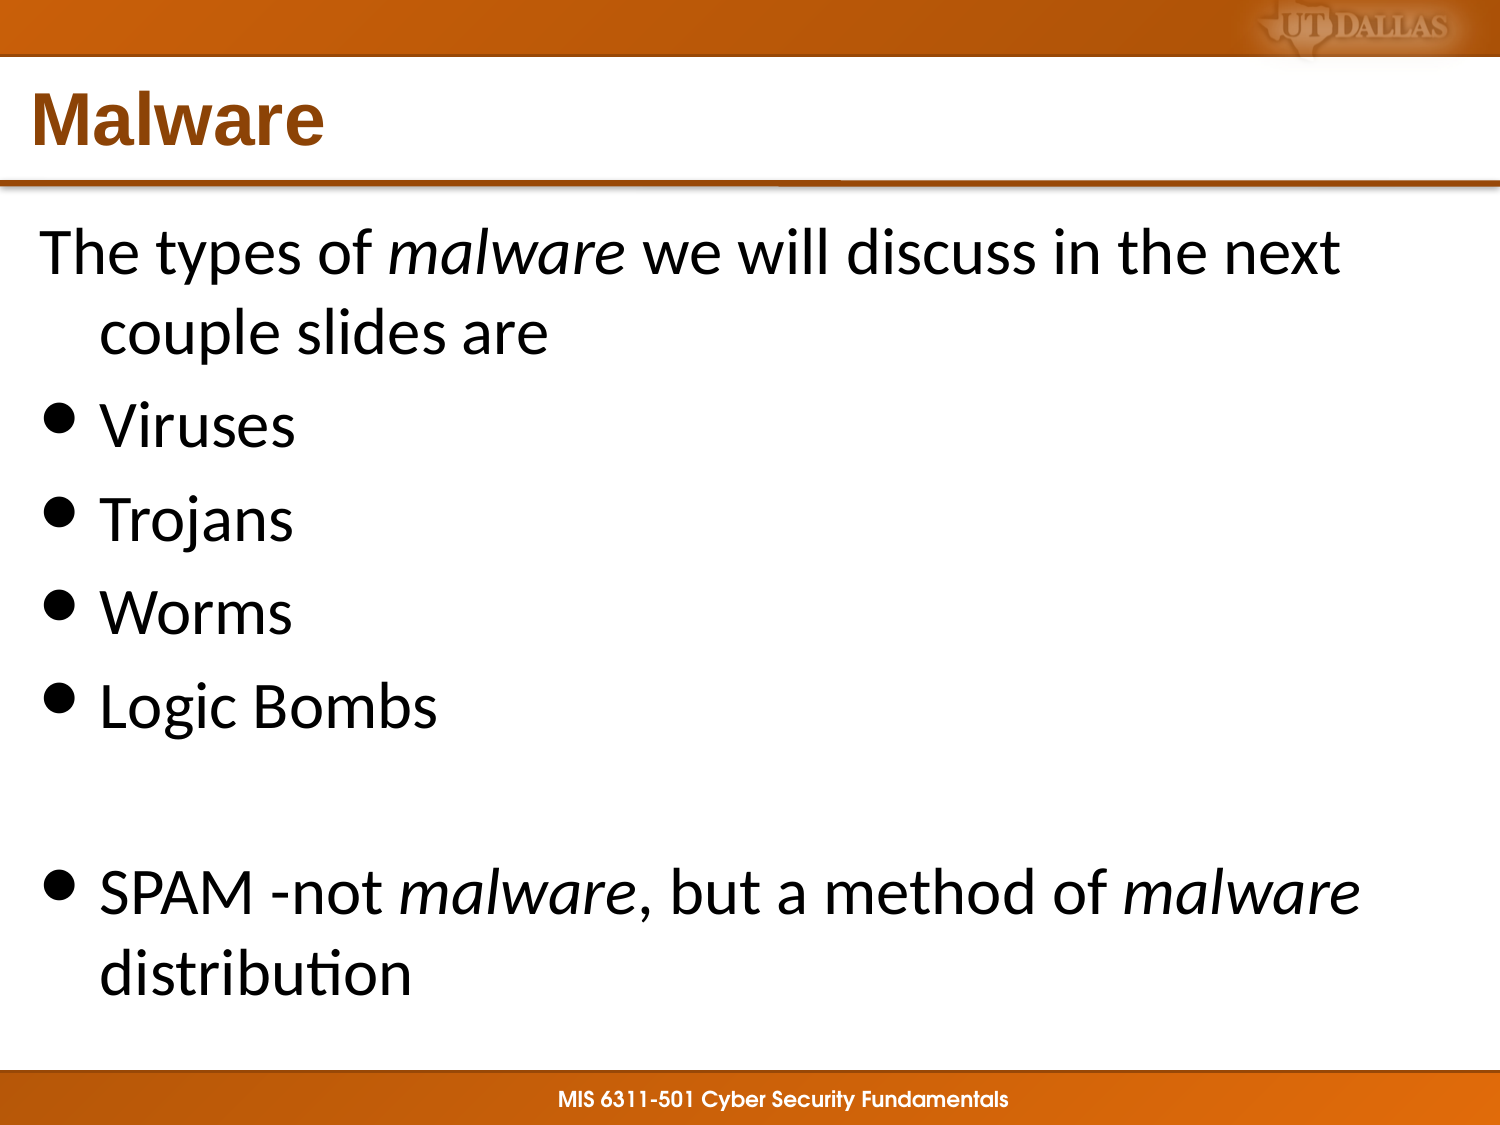

# Malware
The types of malware we will discuss in the next couple slides are
Viruses
Trojans
Worms
Logic Bombs

SPAM -not malware, but a method of malware distribution